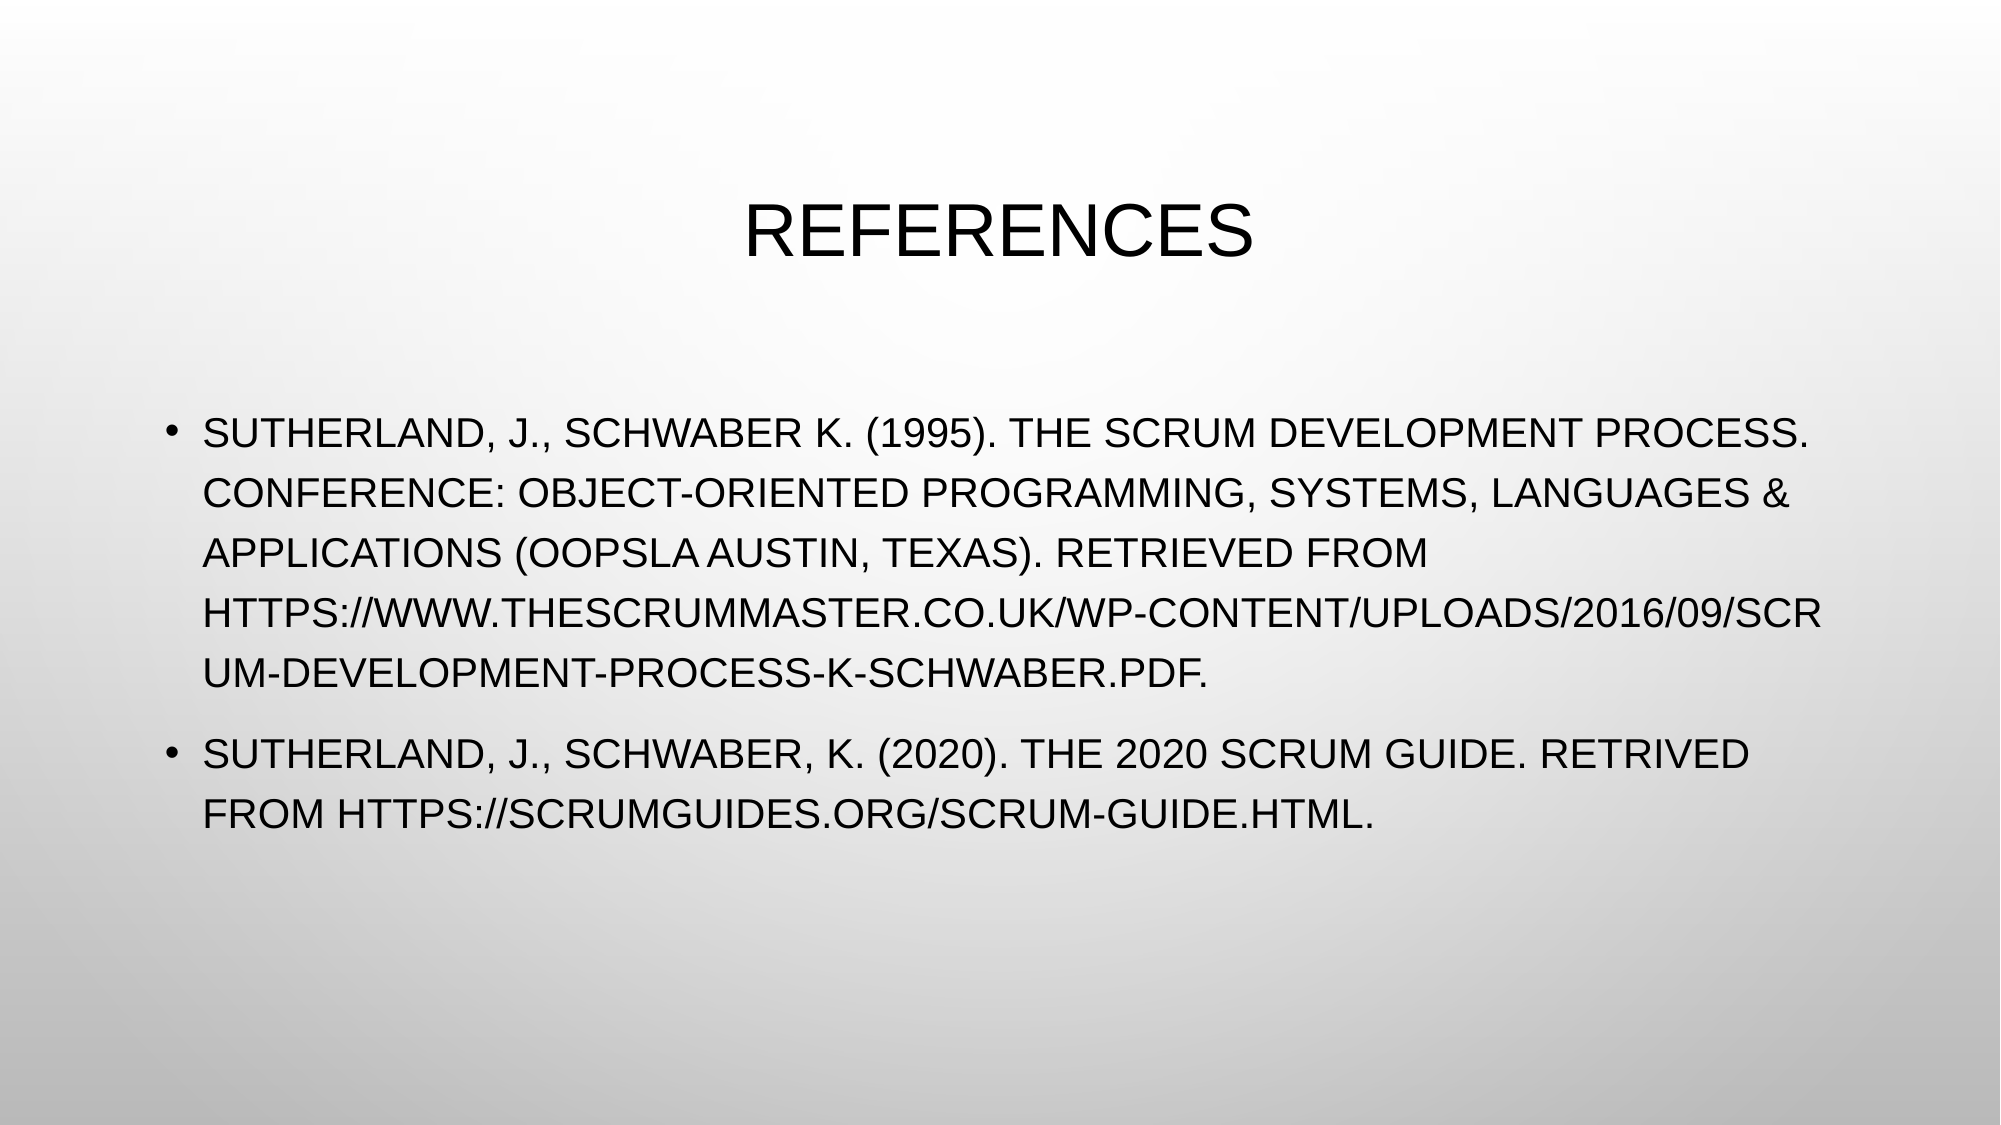

# References
Sutherland, J., Schwaber K. (1995). The SCRUM Development Process. Conference: Object-Oriented Programming, Systems, Languages & Applications (OOPSLA Austin, Texas). Retrieved from https://www.thescrummaster.co.uk/wp-content/uploads/2016/09/SCRUM-Development-Process-K-Schwaber.pdf.
Sutherland, J., Schwaber, K. (2020). The 2020 Scrum Guide. Retrived from https://scrumguides.org/scrum-guide.html.